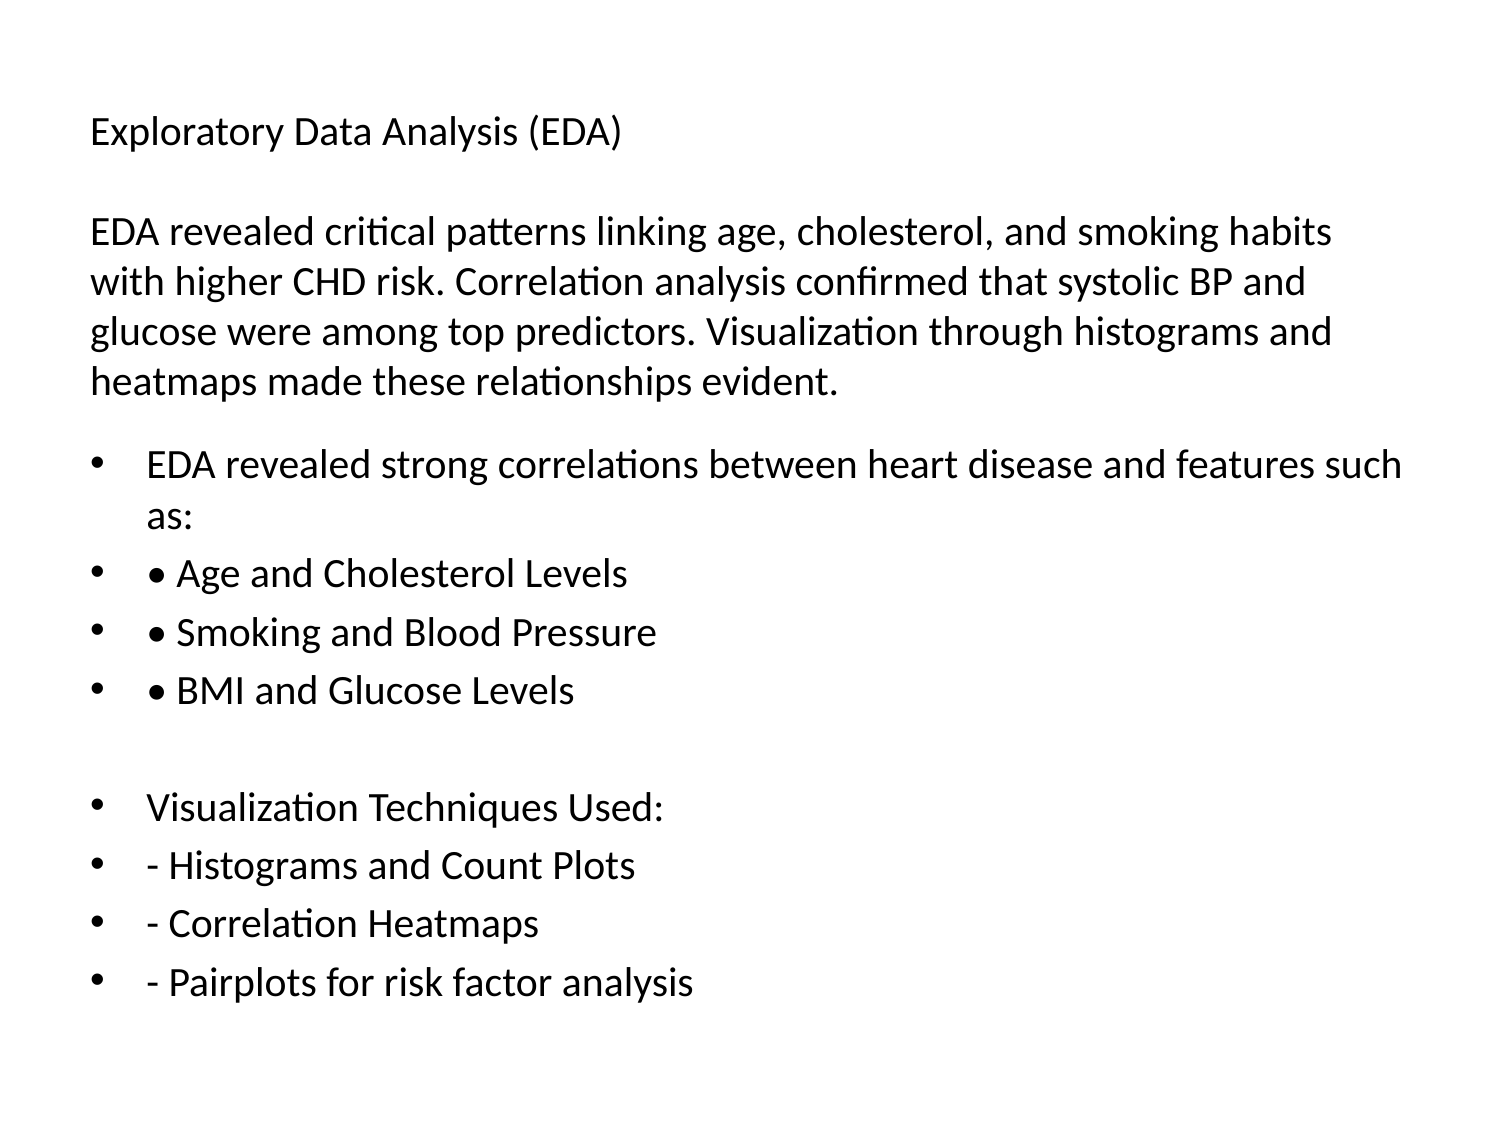

# Exploratory Data Analysis (EDA)

EDA revealed critical patterns linking age, cholesterol, and smoking habits with higher CHD risk. Correlation analysis confirmed that systolic BP and glucose were among top predictors. Visualization through histograms and heatmaps made these relationships evident.
EDA revealed strong correlations between heart disease and features such as:
• Age and Cholesterol Levels
• Smoking and Blood Pressure
• BMI and Glucose Levels

Visualization Techniques Used:
- Histograms and Count Plots
- Correlation Heatmaps
- Pairplots for risk factor analysis